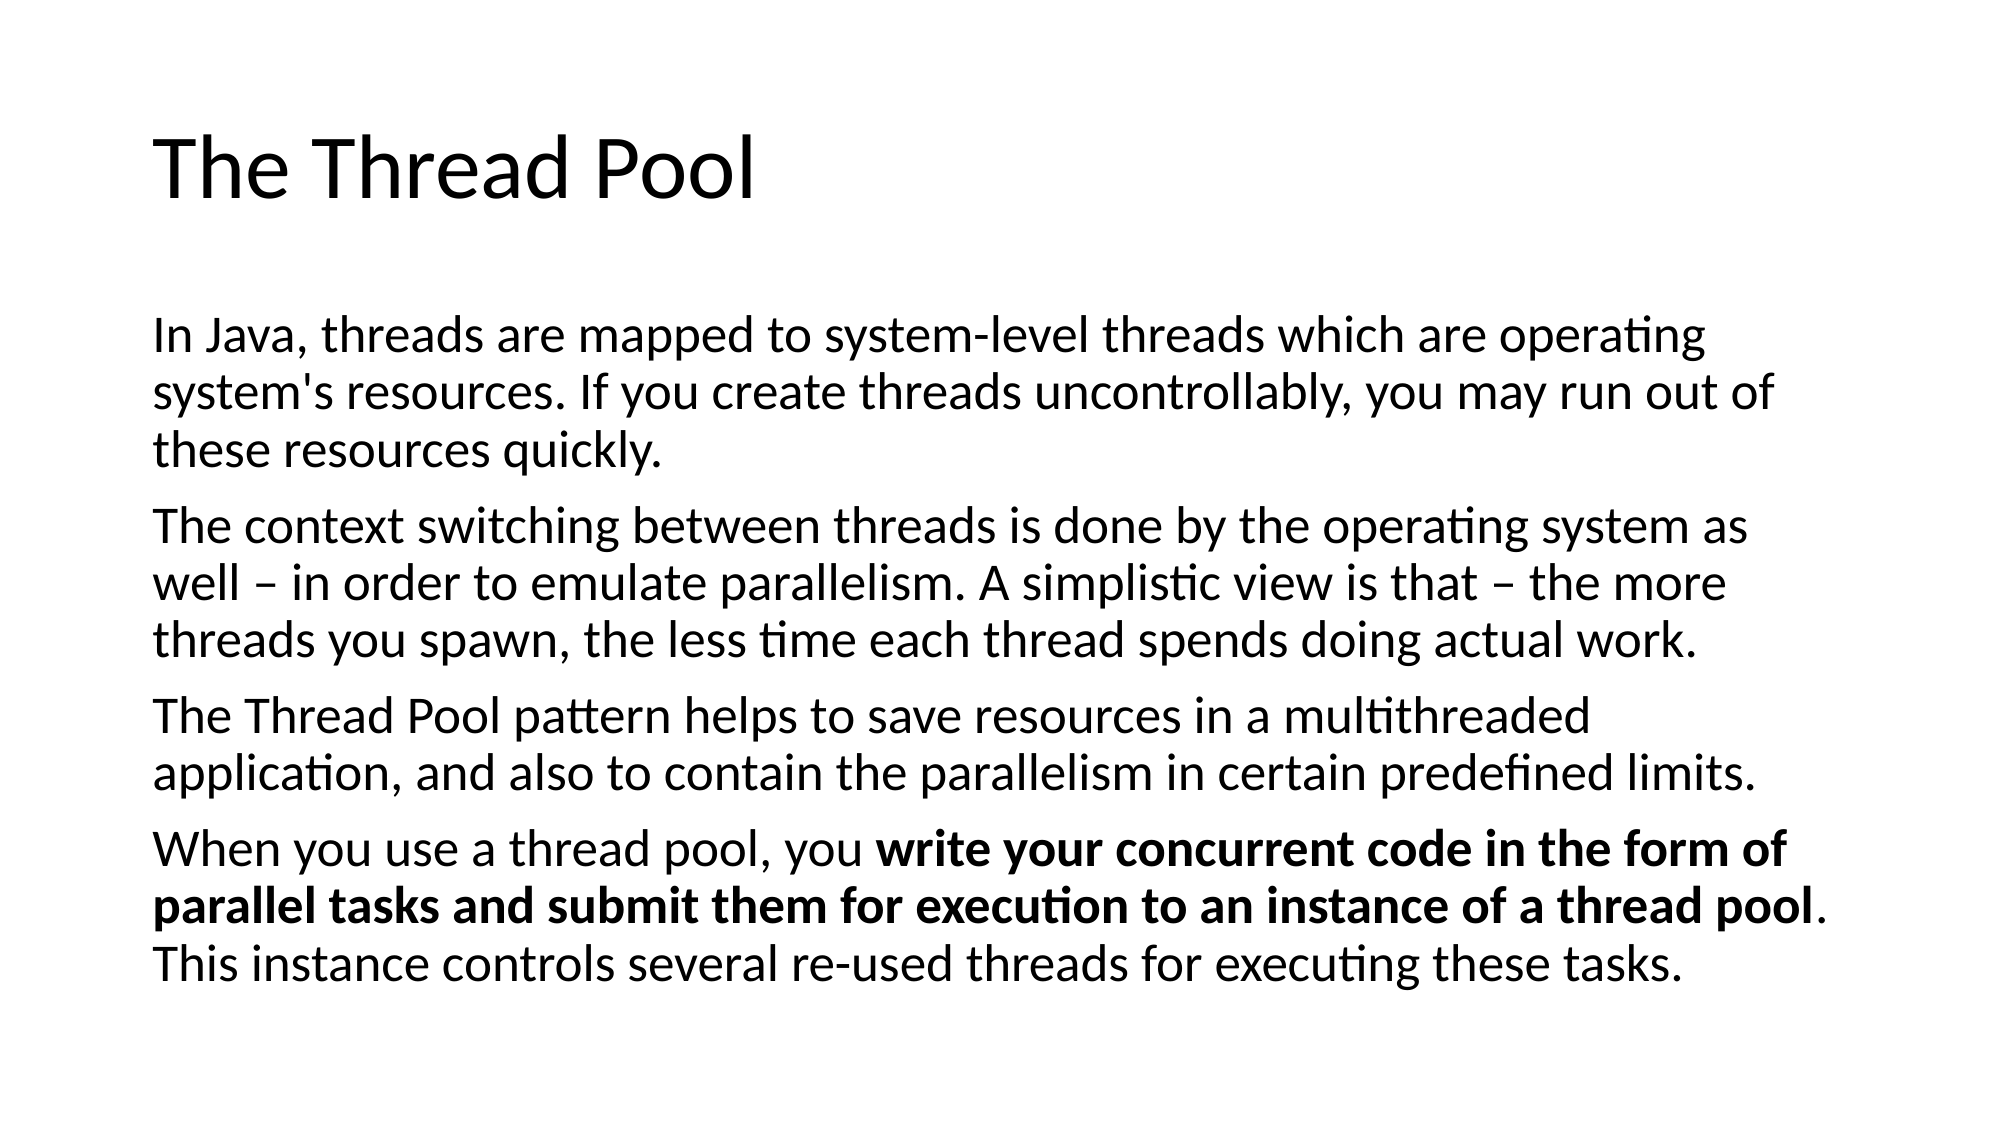

# The Thread Pool
In Java, threads are mapped to system-level threads which are operating system's resources. If you create threads uncontrollably, you may run out of these resources quickly.
The context switching between threads is done by the operating system as well – in order to emulate parallelism. A simplistic view is that – the more threads you spawn, the less time each thread spends doing actual work.
The Thread Pool pattern helps to save resources in a multithreaded application, and also to contain the parallelism in certain predefined limits.
When you use a thread pool, you write your concurrent code in the form of parallel tasks and submit them for execution to an instance of a thread pool. This instance controls several re-used threads for executing these tasks.